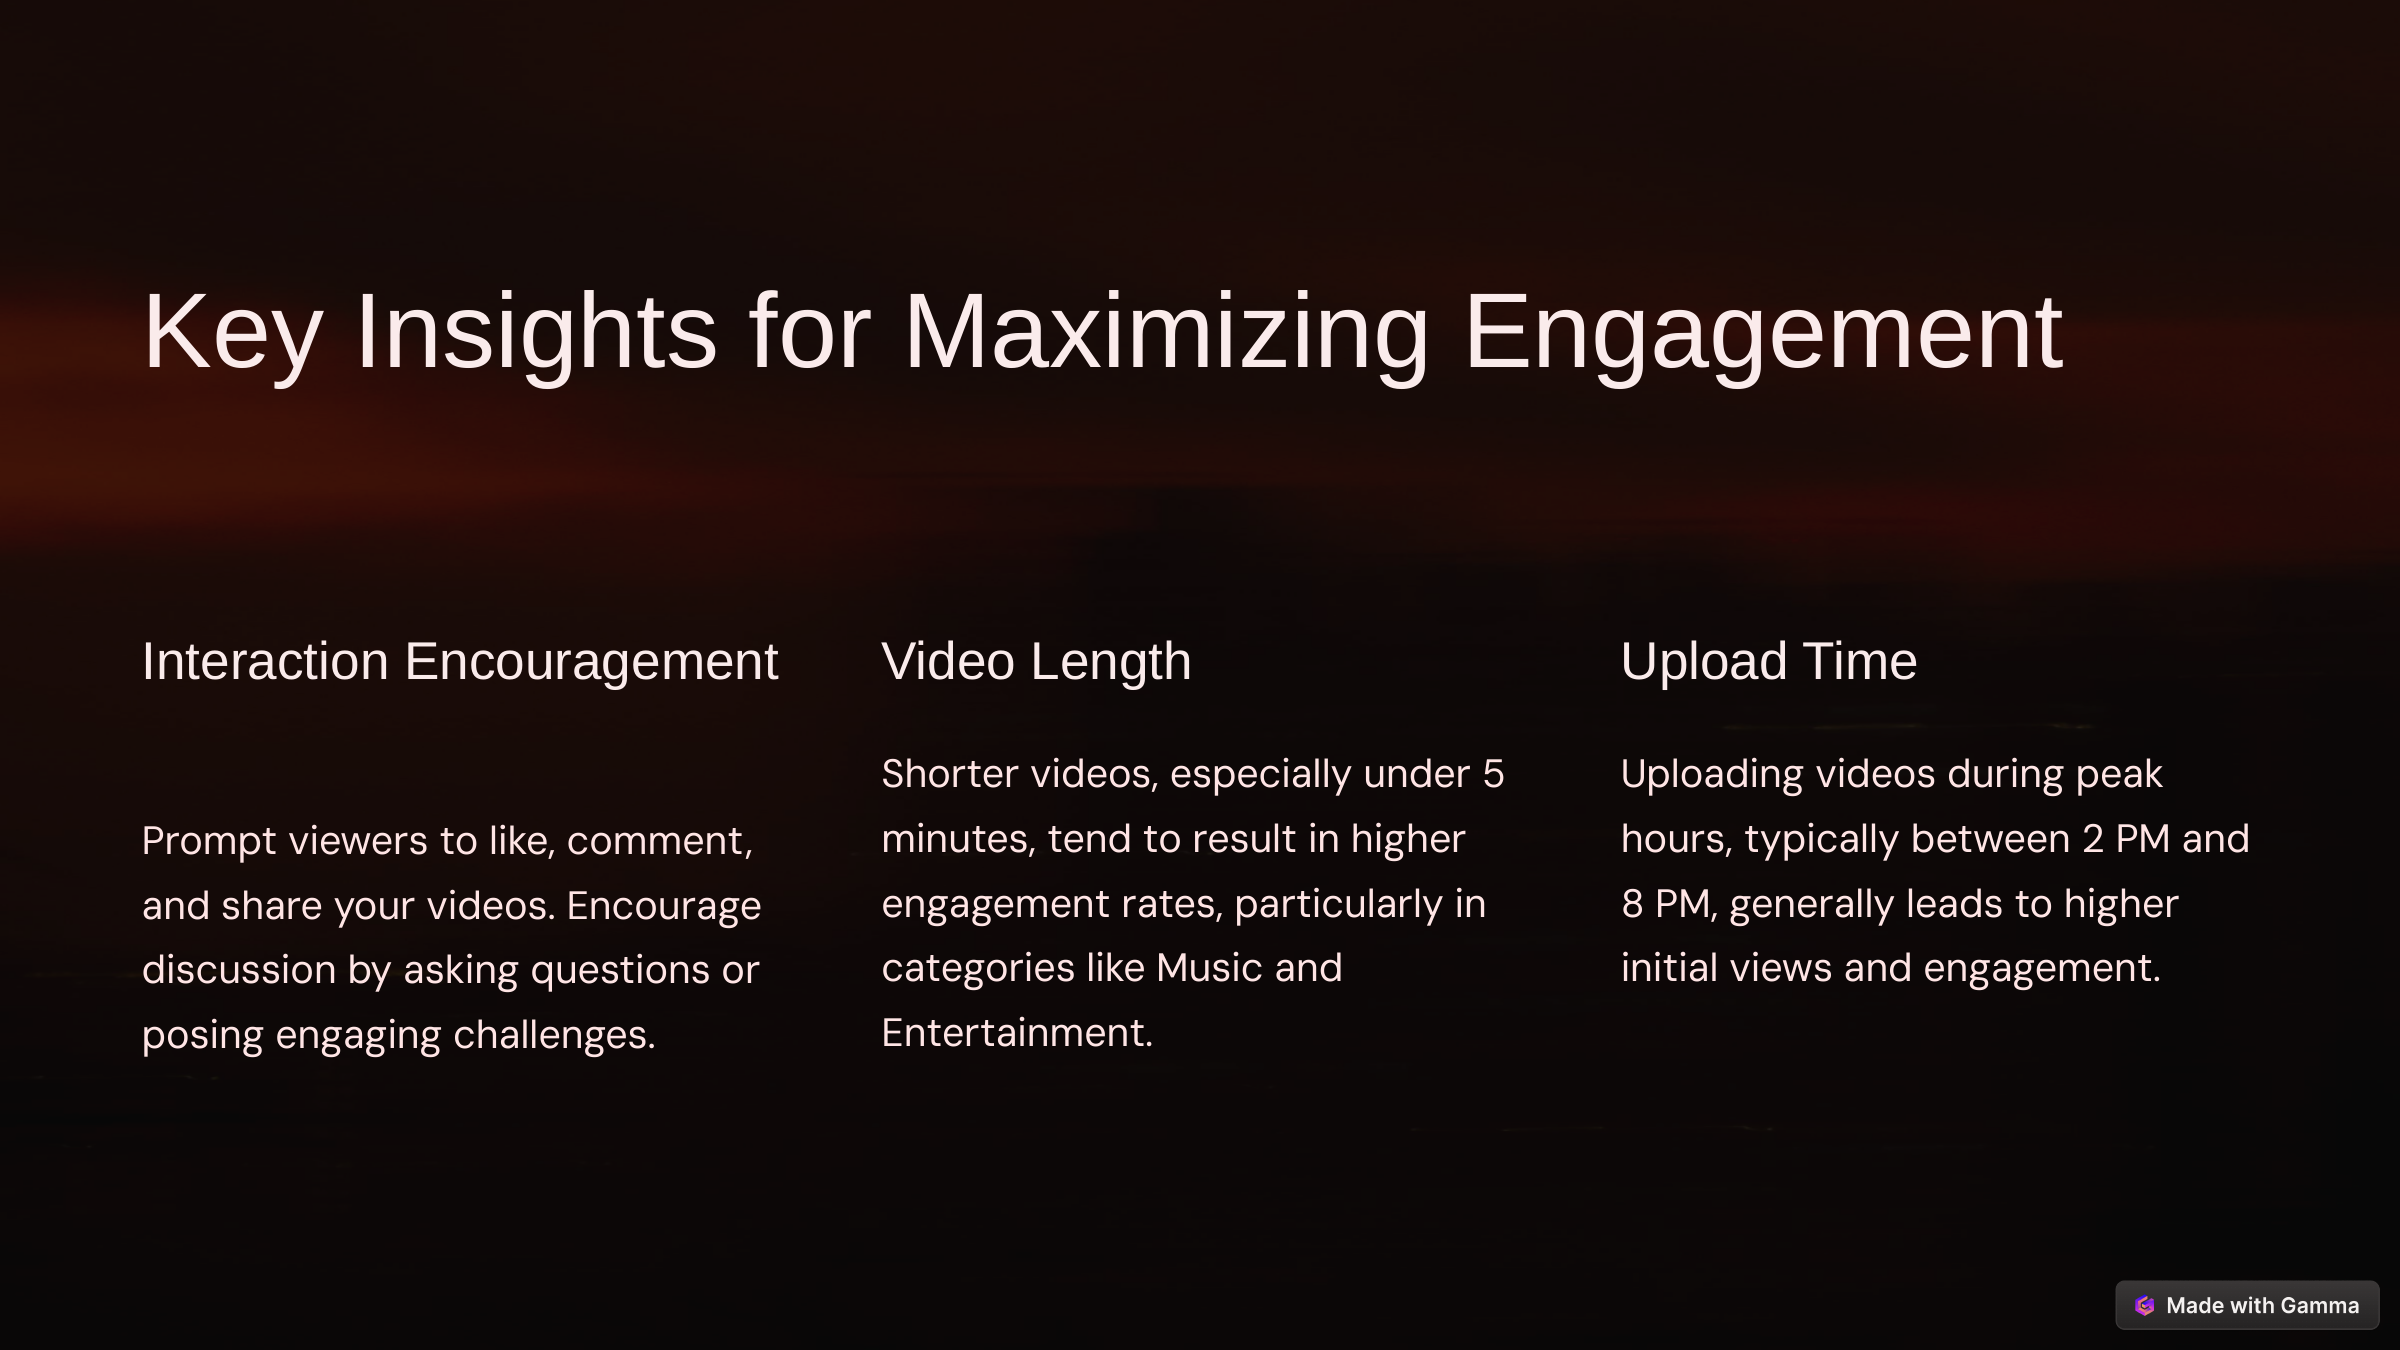

Key Insights for Maximizing Engagement
Interaction Encouragement
Video Length
Upload Time
Shorter videos, especially under 5 minutes, tend to result in higher engagement rates, particularly in categories like Music and Entertainment.
Uploading videos during peak hours, typically between 2 PM and 8 PM, generally leads to higher initial views and engagement.
Prompt viewers to like, comment, and share your videos. Encourage discussion by asking questions or posing engaging challenges.